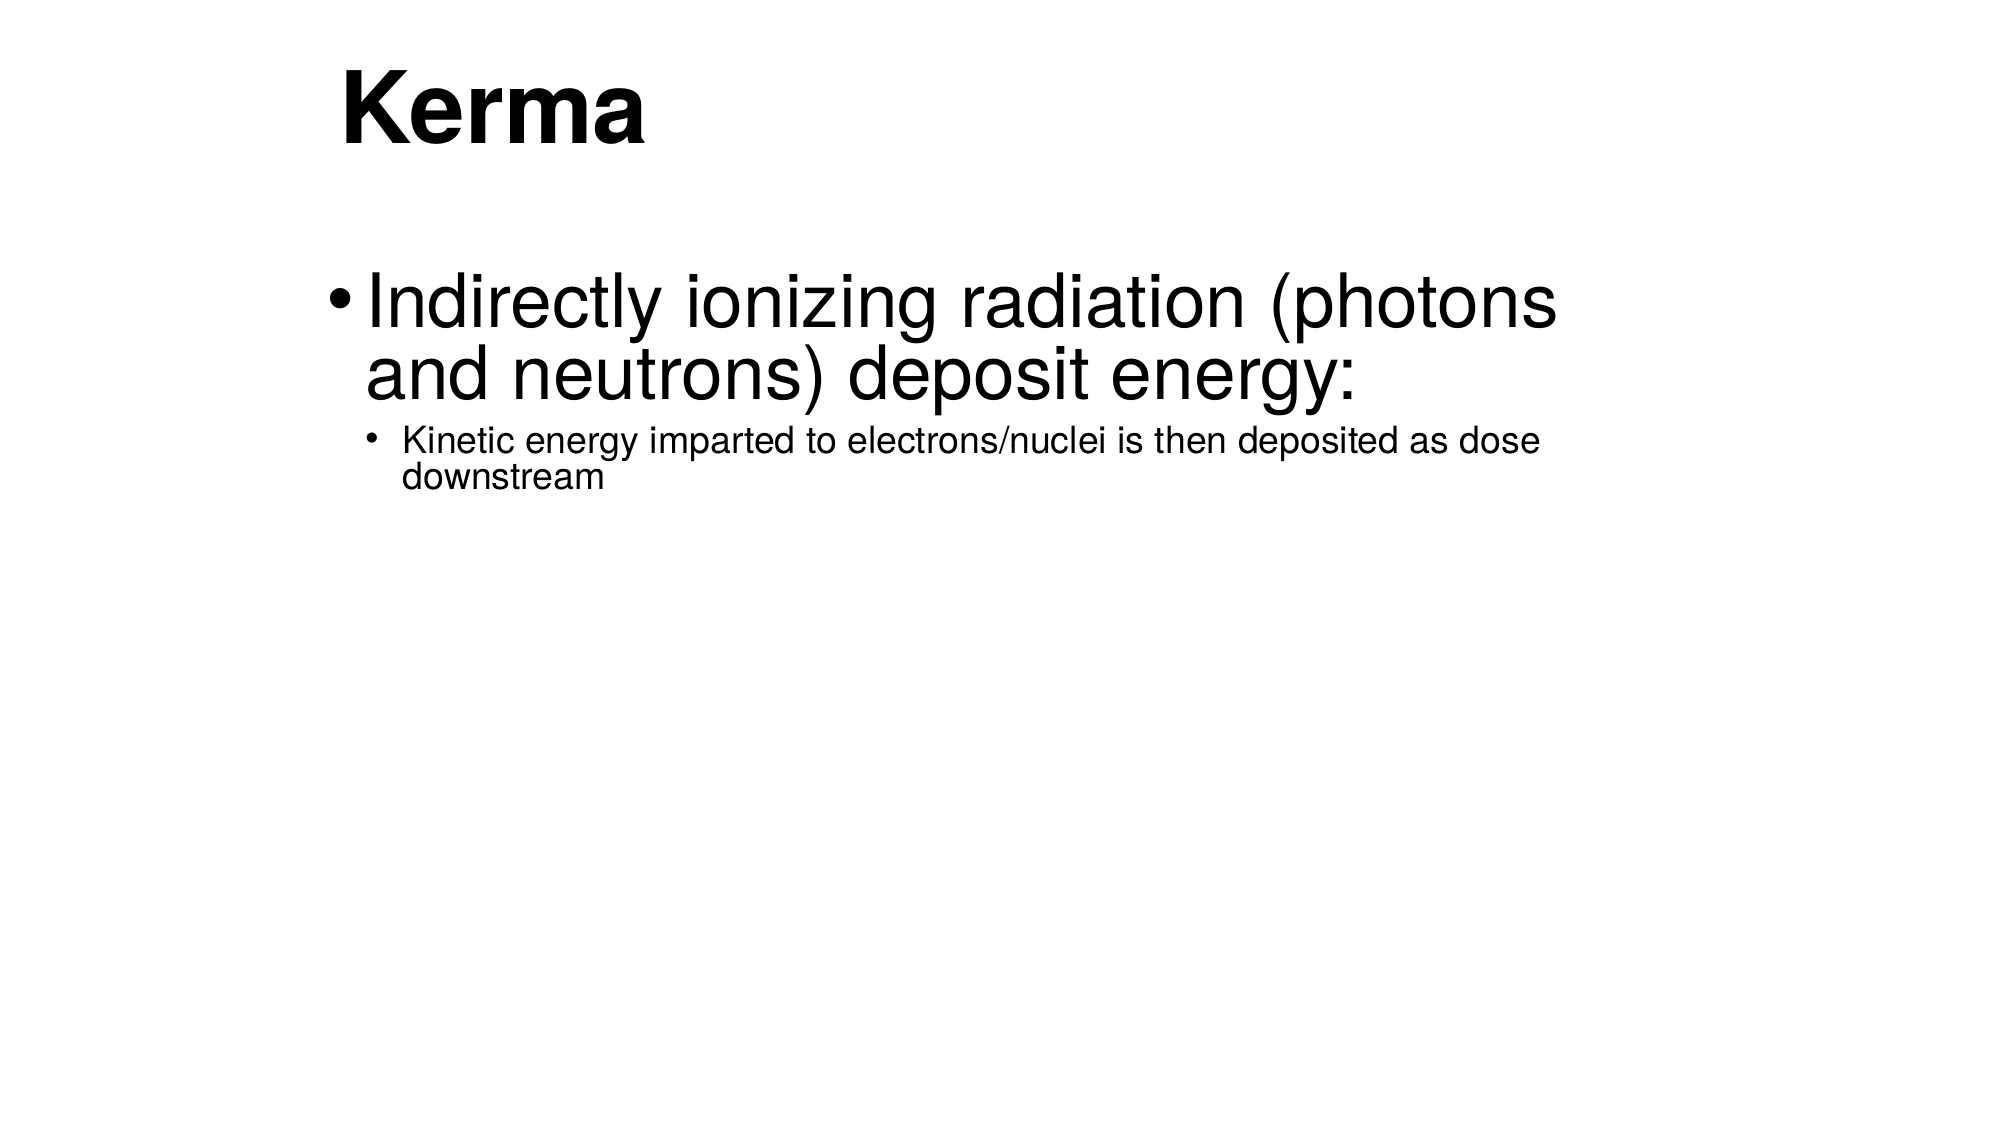

Kerma
Indirectly ionizing radiation (photons and neutrons) deposit energy:
Kinetic energy imparted to electrons/nuclei is then deposited as dose downstream